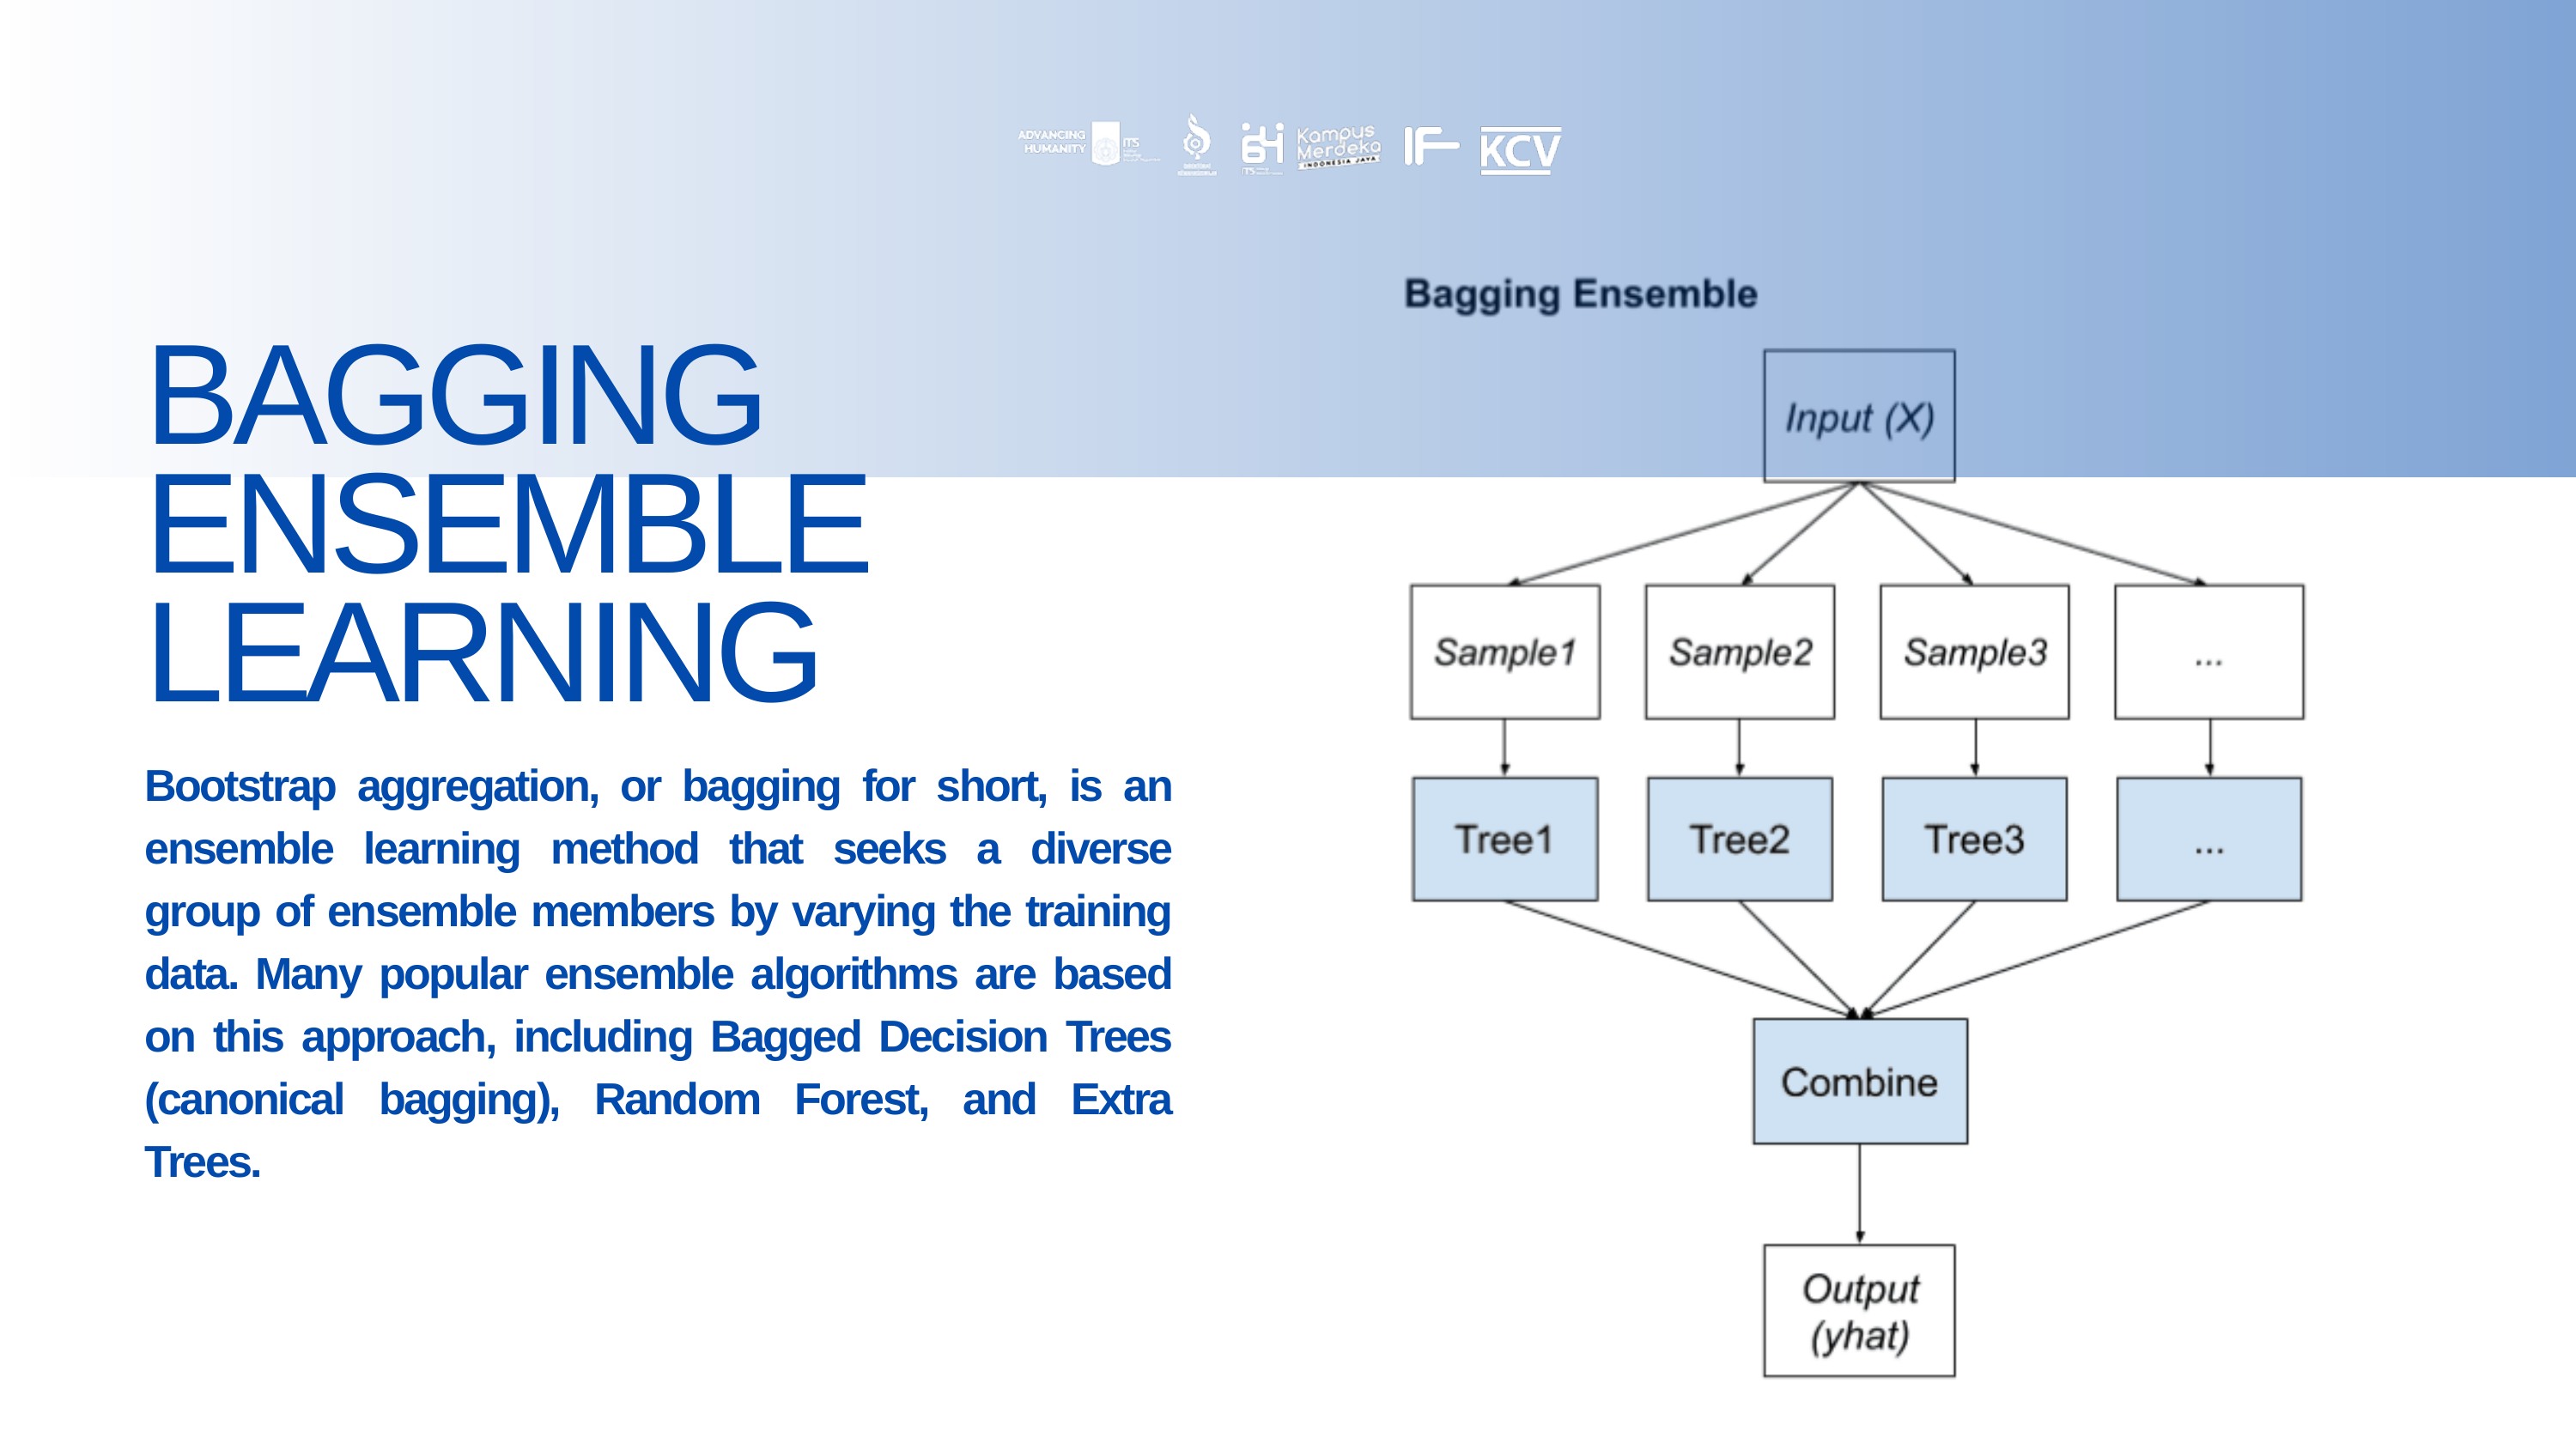

BAGGING ENSEMBLE LEARNING
Bootstrap aggregation, or bagging for short, is an ensemble learning method that seeks a diverse group of ensemble members by varying the training data. Many popular ensemble algorithms are based on this approach, including Bagged Decision Trees (canonical bagging), Random Forest, and Extra Trees.